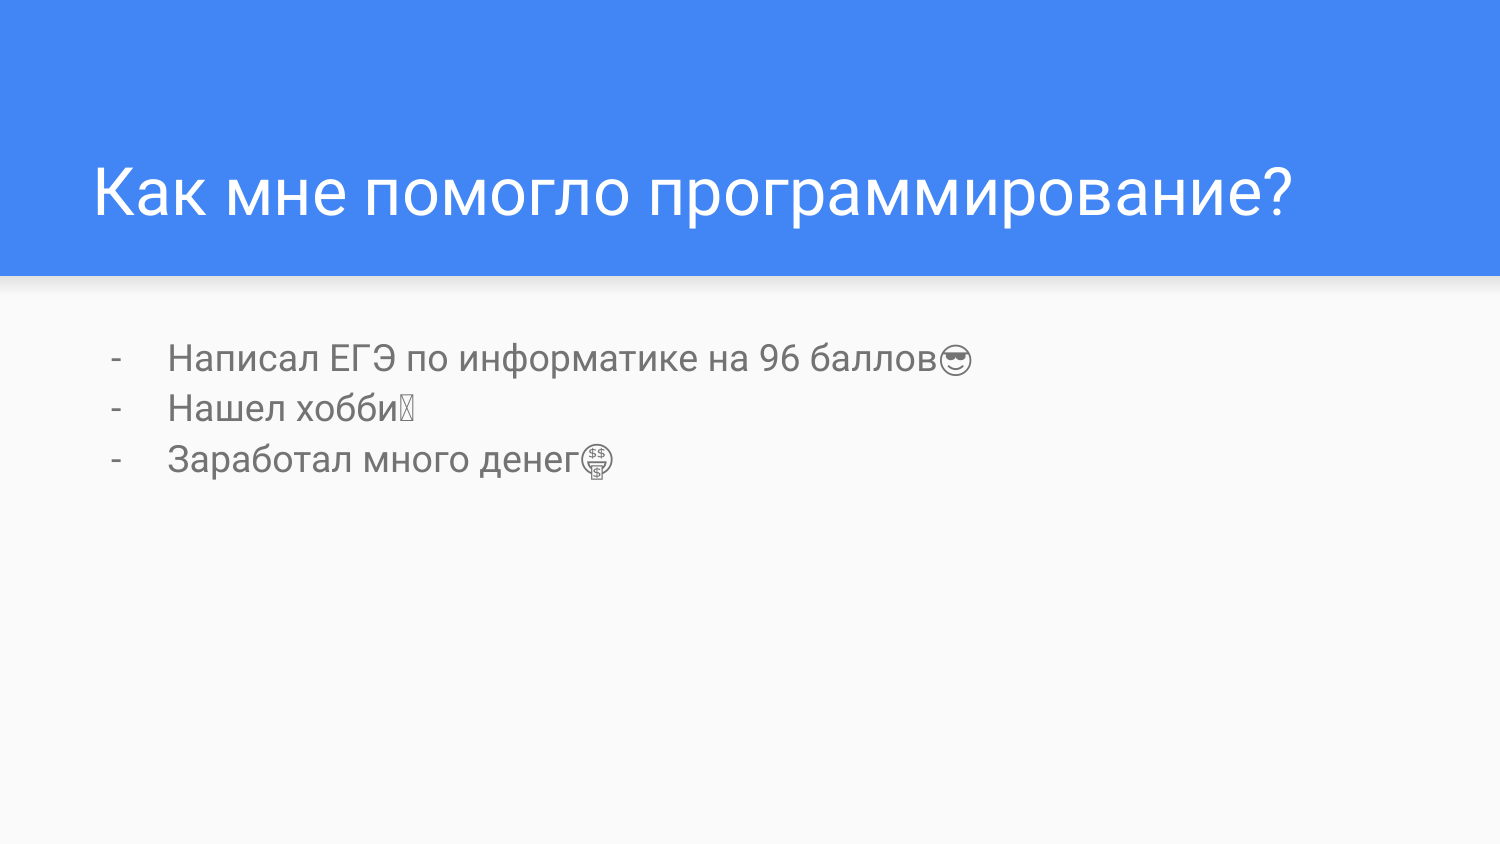

# Как мне помогло программирование?
Написал ЕГЭ по информатике на 96 баллов😎
Нашел хобби🧩
Заработал много денег🤑